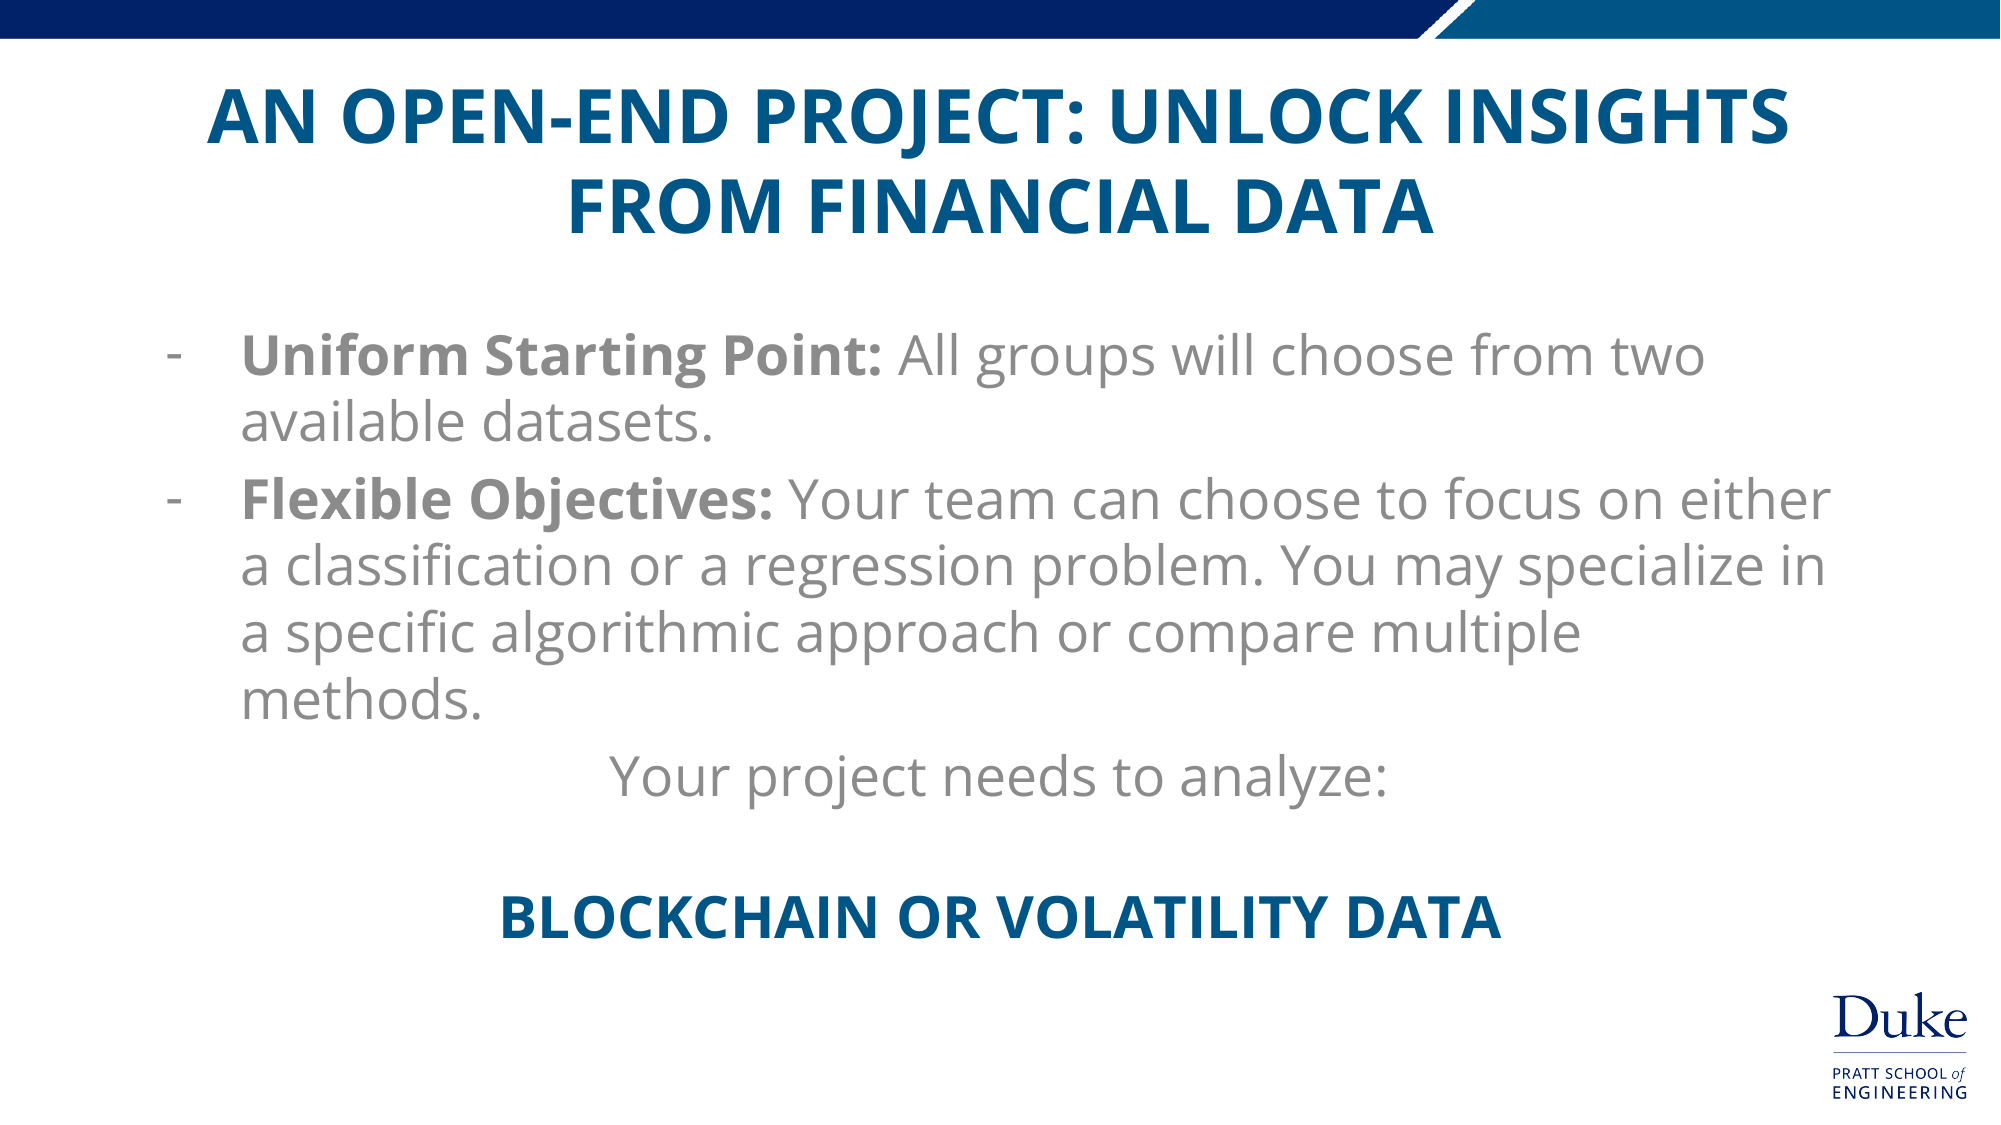

# An Open-End Project: Unlock Insights from financial Data

Uniform Starting Point: All groups will choose from two available datasets.
Flexible Objectives: Your team can choose to focus on either a classification or a regression problem. You may specialize in a specific algorithmic approach or compare multiple methods.
Your project needs to analyze:
Blockchain or volatility DATA